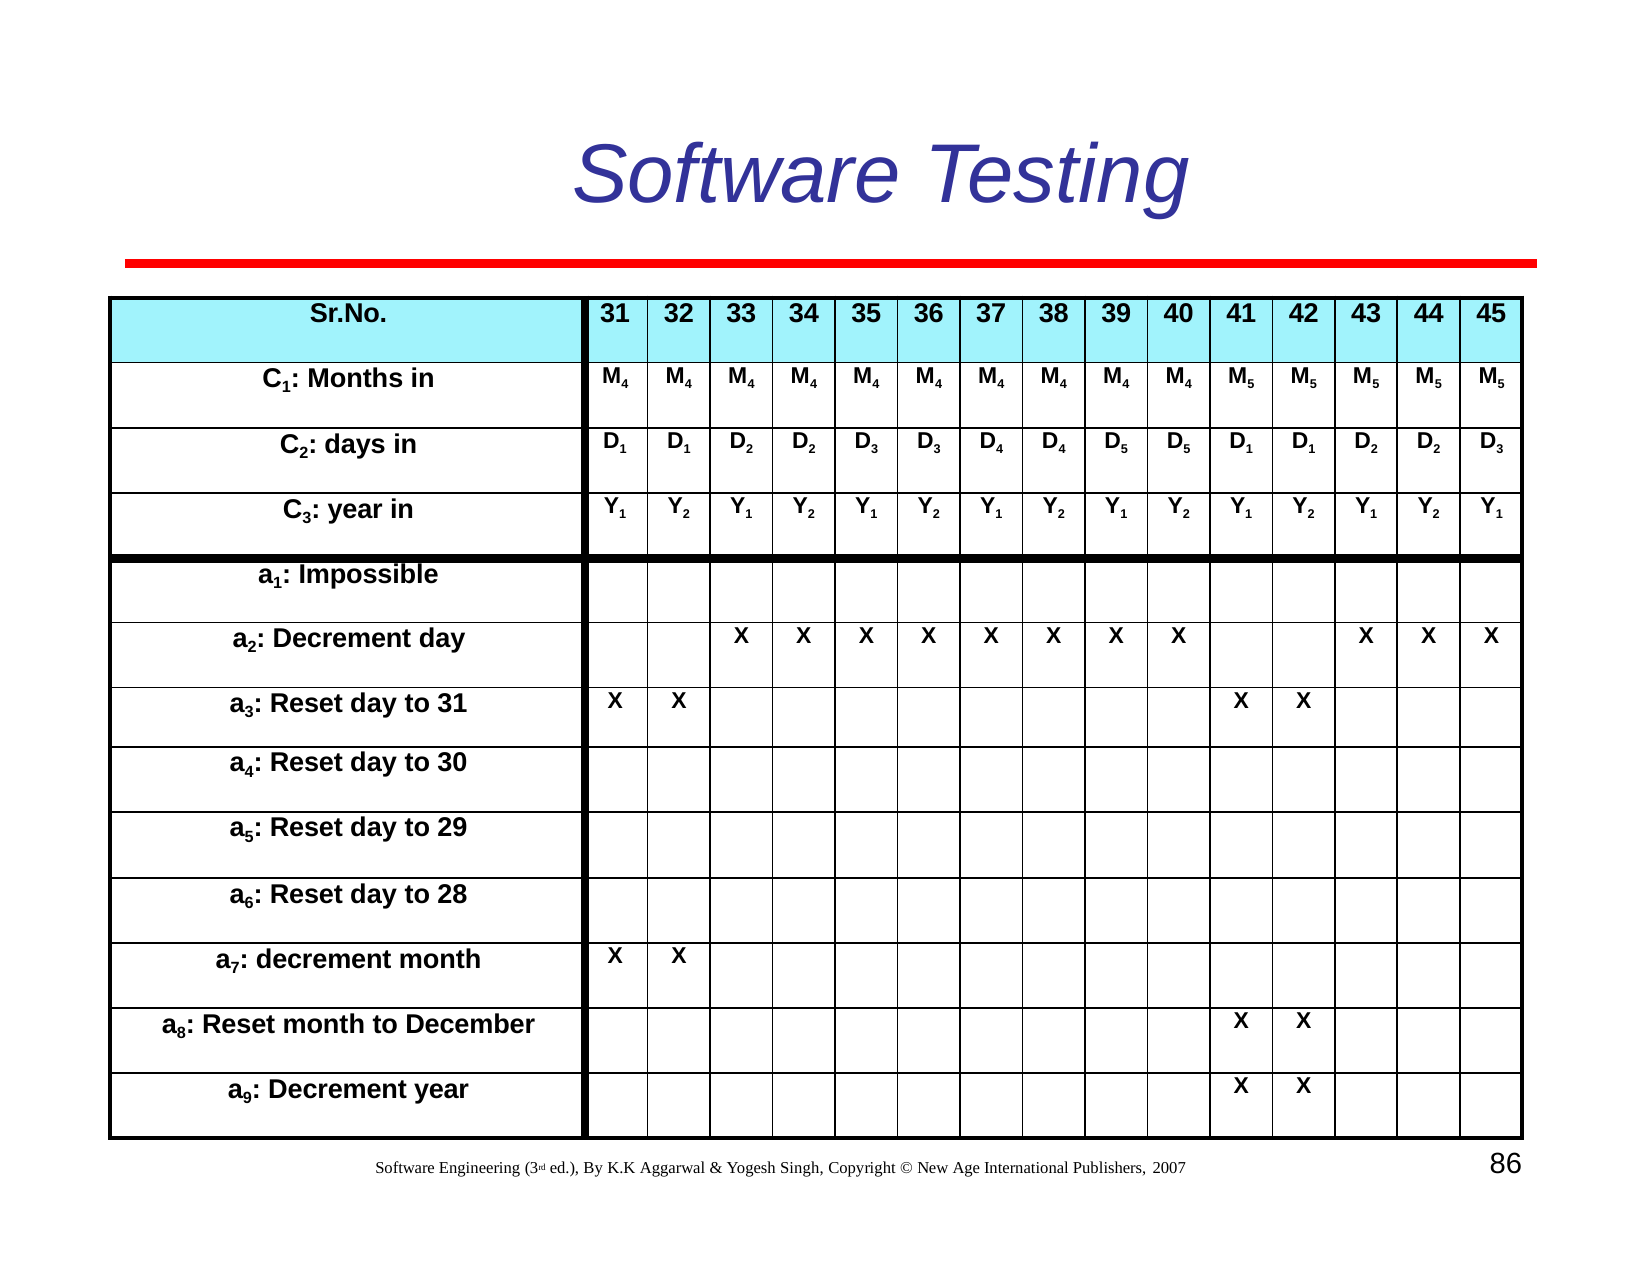

# Software Testing

| Sr.No. | 31 | 32 | 33 | 34 | 35 | 36 | 37 | 38 | 39 | 40 | 41 | 42 | 43 | 44 | 45 |
| --- | --- | --- | --- | --- | --- | --- | --- | --- | --- | --- | --- | --- | --- | --- | --- |
| C1: Months in | M4 | M4 | M4 | M4 | M4 | M4 | M4 | M4 | M4 | M4 | M5 | M5 | M5 | M5 | M5 |
| C2: days in | D1 | D1 | D2 | D2 | D3 | D3 | D4 | D4 | D5 | D5 | D1 | D1 | D2 | D2 | D3 |
| C3: year in | Y1 | Y2 | Y1 | Y2 | Y1 | Y2 | Y1 | Y2 | Y1 | Y2 | Y1 | Y2 | Y1 | Y2 | Y1 |
| a1: Impossible |  |  |  |  |  |  |  |  |  |  |  |  |  |  |  |
| a2: Decrement day |  |  | X | X | X | X | X | X | X | X |  |  | X | X | X |
| a3: Reset day to 31 | X | X |  |  |  |  |  |  |  |  | X | X |  |  |  |
| a4: Reset day to 30 |  |  |  |  |  |  |  |  |  |  |  |  |  |  |  |
| a5: Reset day to 29 |  |  |  |  |  |  |  |  |  |  |  |  |  |  |  |
| a6: Reset day to 28 |  |  |  |  |  |  |  |  |  |  |  |  |  |  |  |
| a7: decrement month | X | X |  |  |  |  |  |  |  |  |  |  |  |  |  |
| a8: Reset month to December |  |  |  |  |  |  |  |  |  |  | X | X |  |  |  |
| a9: Decrement year |  |  |  |  |  |  |  |  |  |  | X | X |  |  |  |
86
Software Engineering (3rd  ed.), By K.K Aggarwal & Yogesh Singh, Copyright © New Age International Publishers, 2007